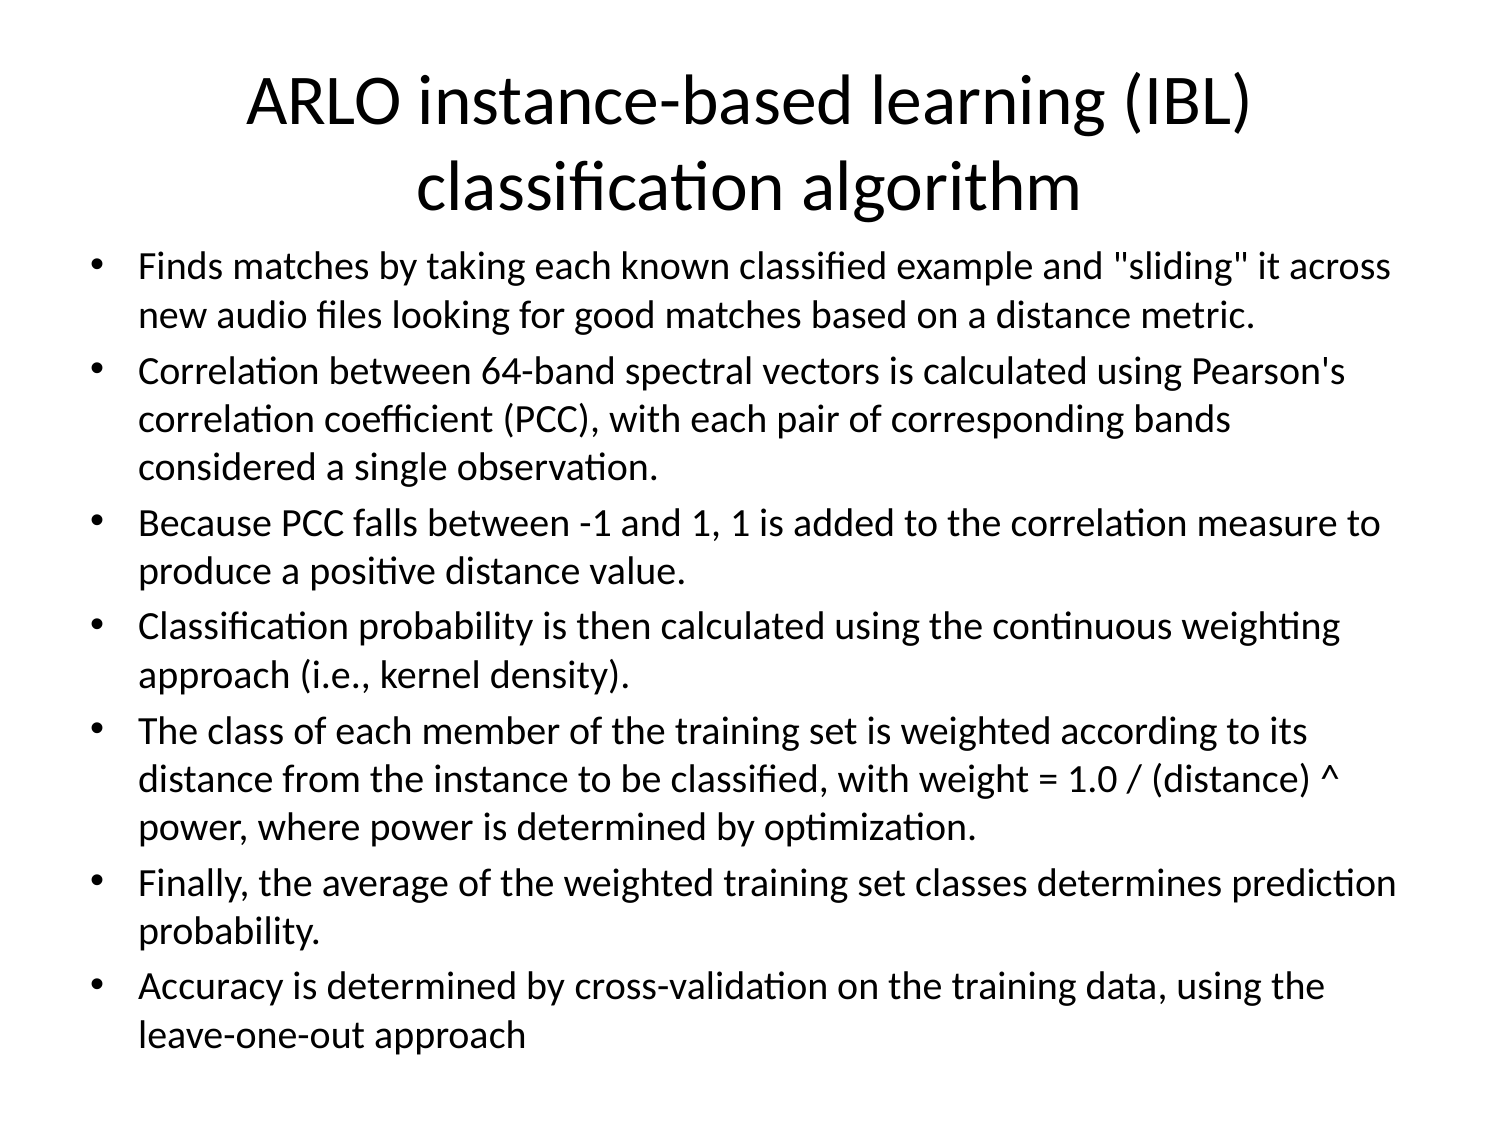

# ARLO instance-based learning (IBL) classification algorithm
Finds matches by taking each known classified example and "sliding" it across new audio files looking for good matches based on a distance metric.
Correlation between 64-band spectral vectors is calculated using Pearson's correlation coefficient (PCC), with each pair of corresponding bands considered a single observation.
Because PCC falls between -1 and 1, 1 is added to the correlation measure to produce a positive distance value.
Classification probability is then calculated using the continuous weighting approach (i.e., kernel density).
The class of each member of the training set is weighted according to its distance from the instance to be classified, with weight = 1.0 / (distance) ^ power, where power is determined by optimization.
Finally, the average of the weighted training set classes determines prediction probability.
Accuracy is determined by cross-validation on the training data, using the leave-one-out approach